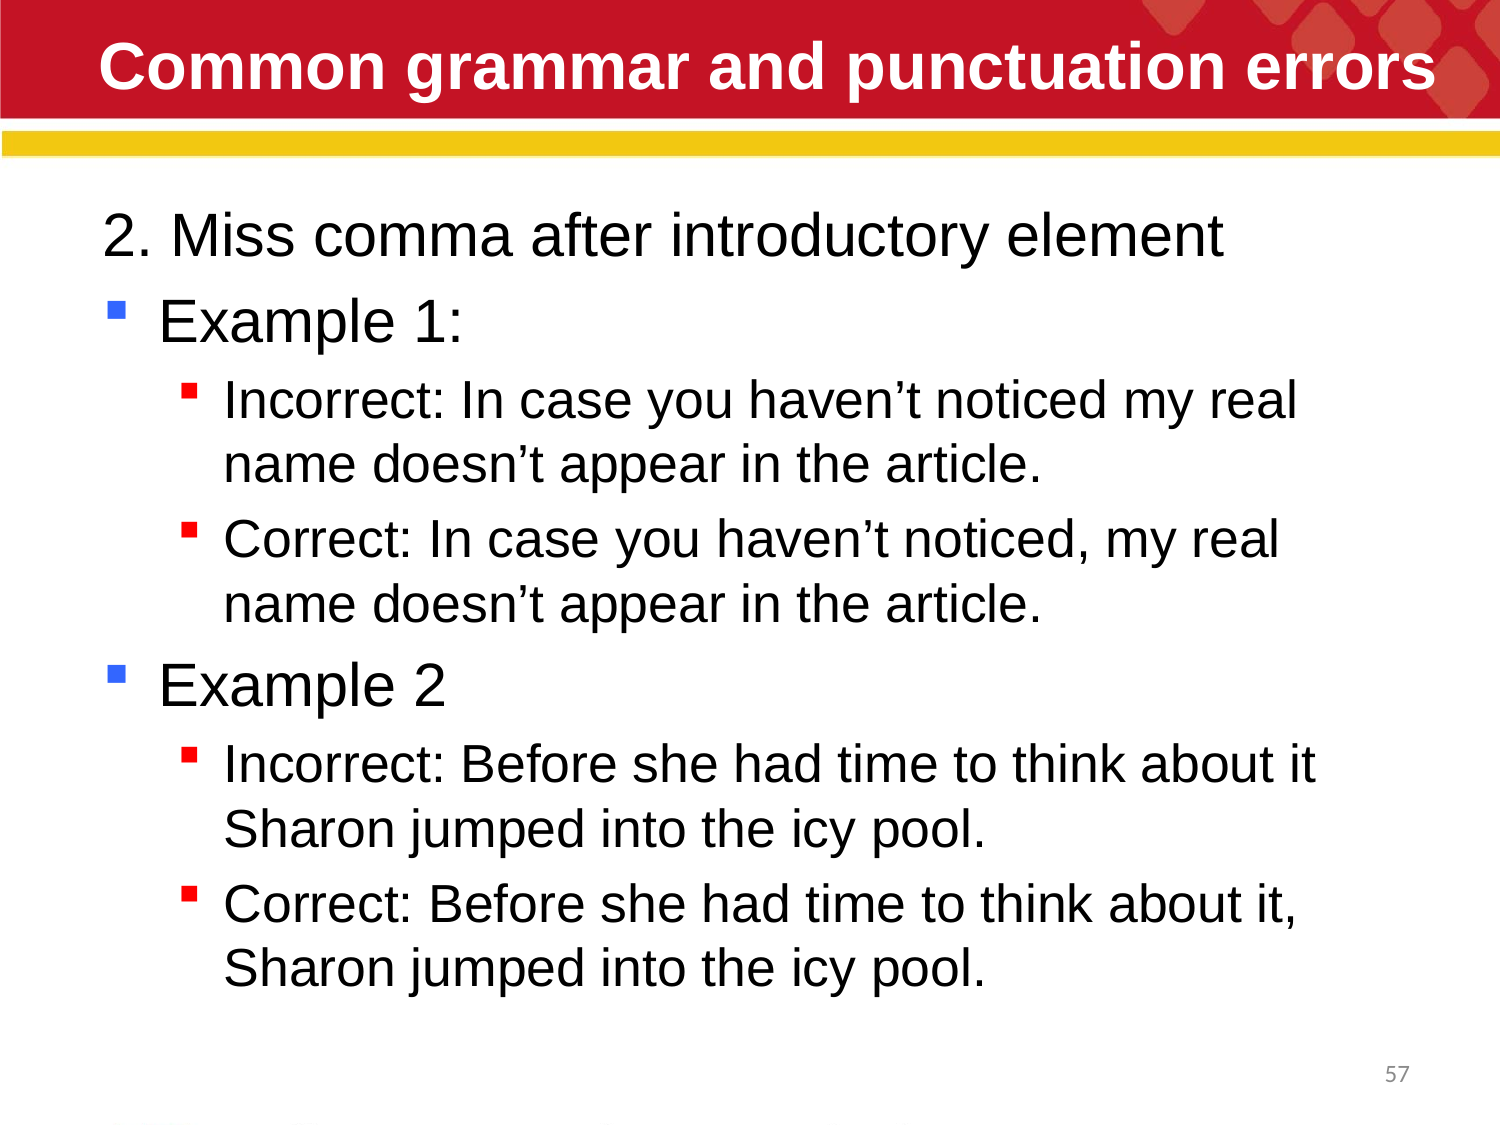

# Common grammar and punctuation errors
2. Miss comma after introductory element
Example 1:
Incorrect: In case you haven’t noticed my real name doesn’t appear in the article.
Correct: In case you haven’t noticed, my real name doesn’t appear in the article.
Example 2
Incorrect: Before she had time to think about it Sharon jumped into the icy pool.
Correct: Before she had time to think about it, Sharon jumped into the icy pool.
57